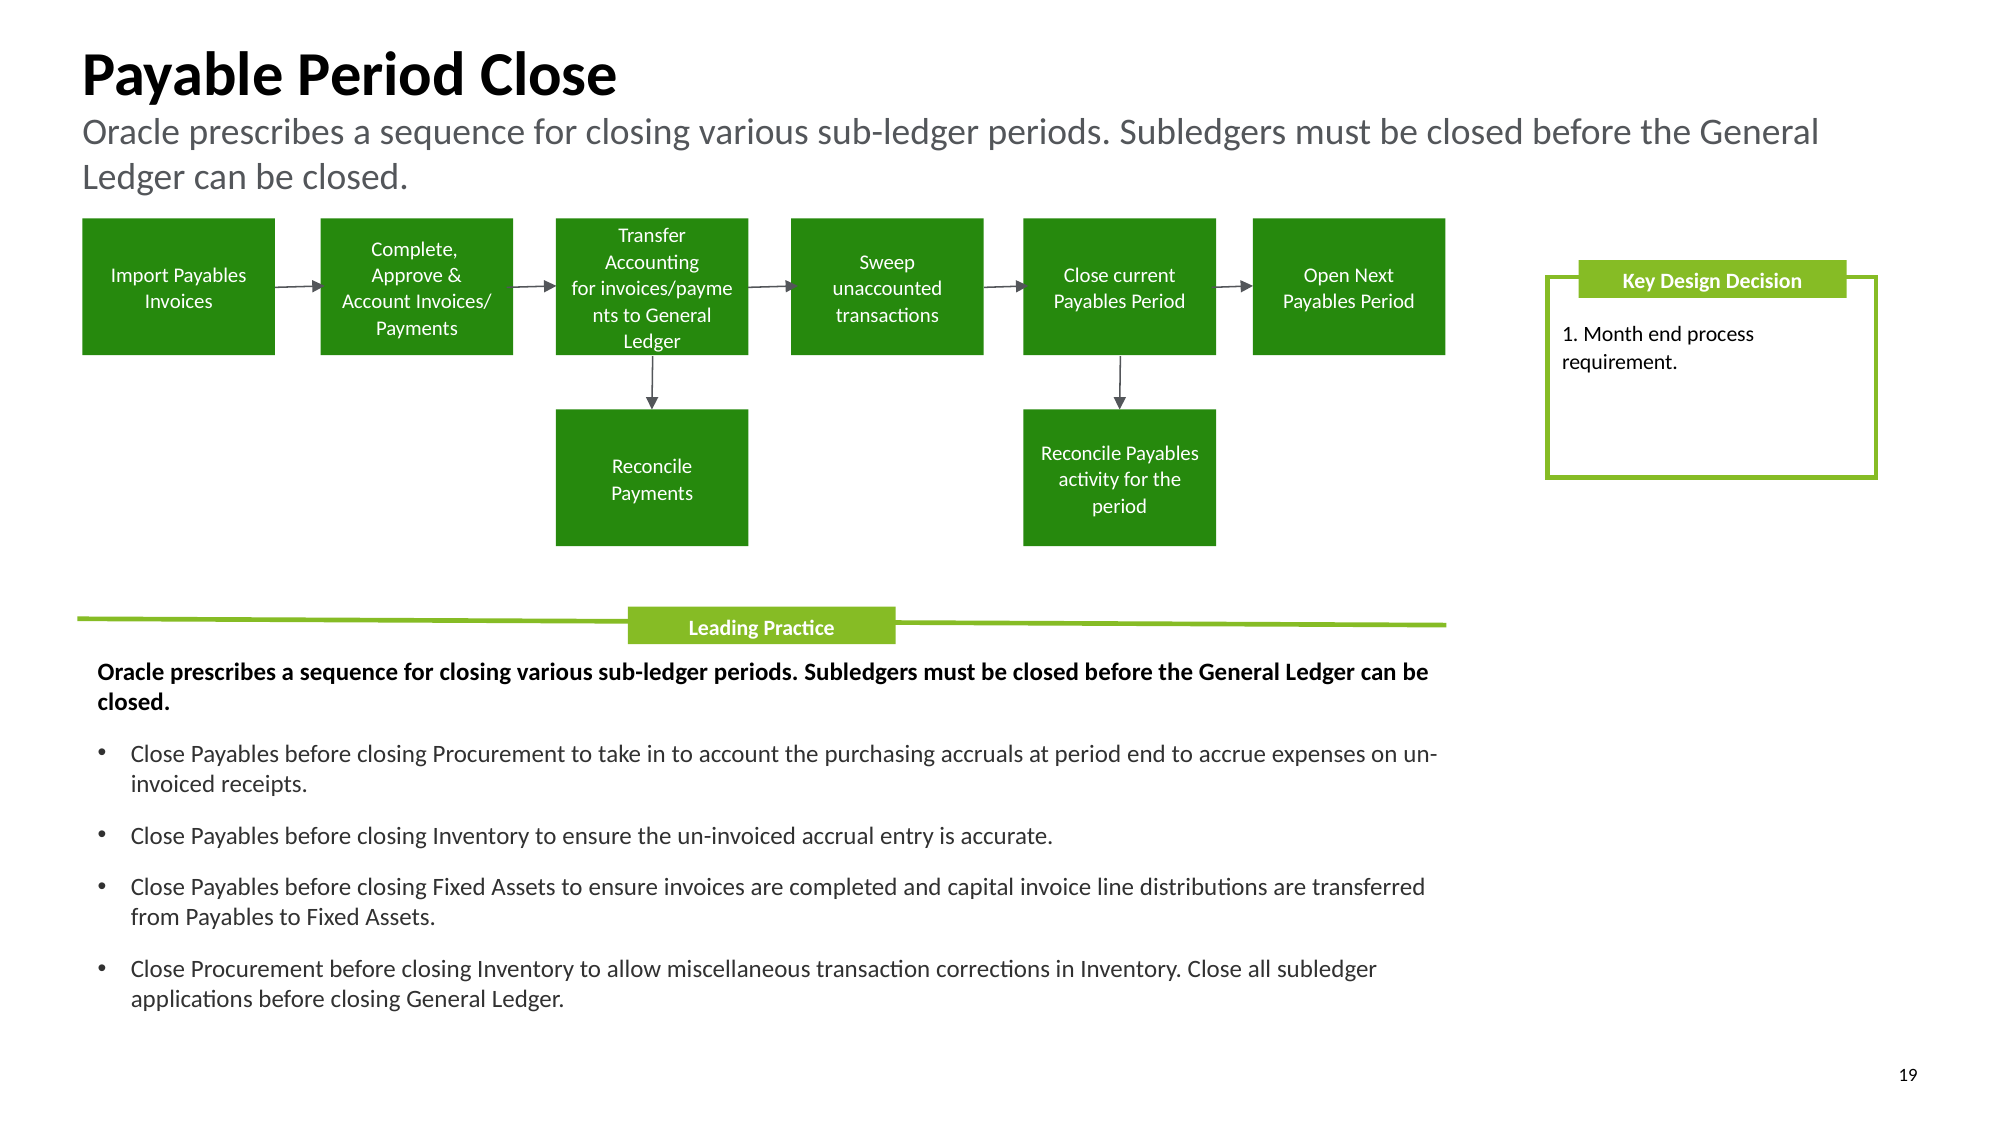

Payable Period Close
Oracle prescribes a sequence for closing various sub-ledger periods. Subledgers must be closed before the General Ledger can be closed.

Close current Payables Period
Open Next Payables Period
Import Payables Invoices
Complete,  Approve & Account Invoices/ Payments
Transfer Accounting for invoices/payments to General Ledger
Sweep unaccounted transactions
Key Design Decision

1. Month end process requirement.
Reconcile Payments
Reconcile Payables activity for the period
Leading Practice
Oracle prescribes a sequence for closing various sub-ledger periods. Subledgers must be closed before the General Ledger can be closed.
Close Payables before closing Procurement to take in to account the purchasing accruals at period end to accrue expenses on un-invoiced receipts.
Close Payables before closing Inventory to ensure the un-invoiced accrual entry is accurate.
Close Payables before closing Fixed Assets to ensure invoices are completed and capital invoice line distributions are transferred from Payables to Fixed Assets.
Close Procurement before closing Inventory to allow miscellaneous transaction corrections in Inventory. Close all subledger applications before closing General Ledger.